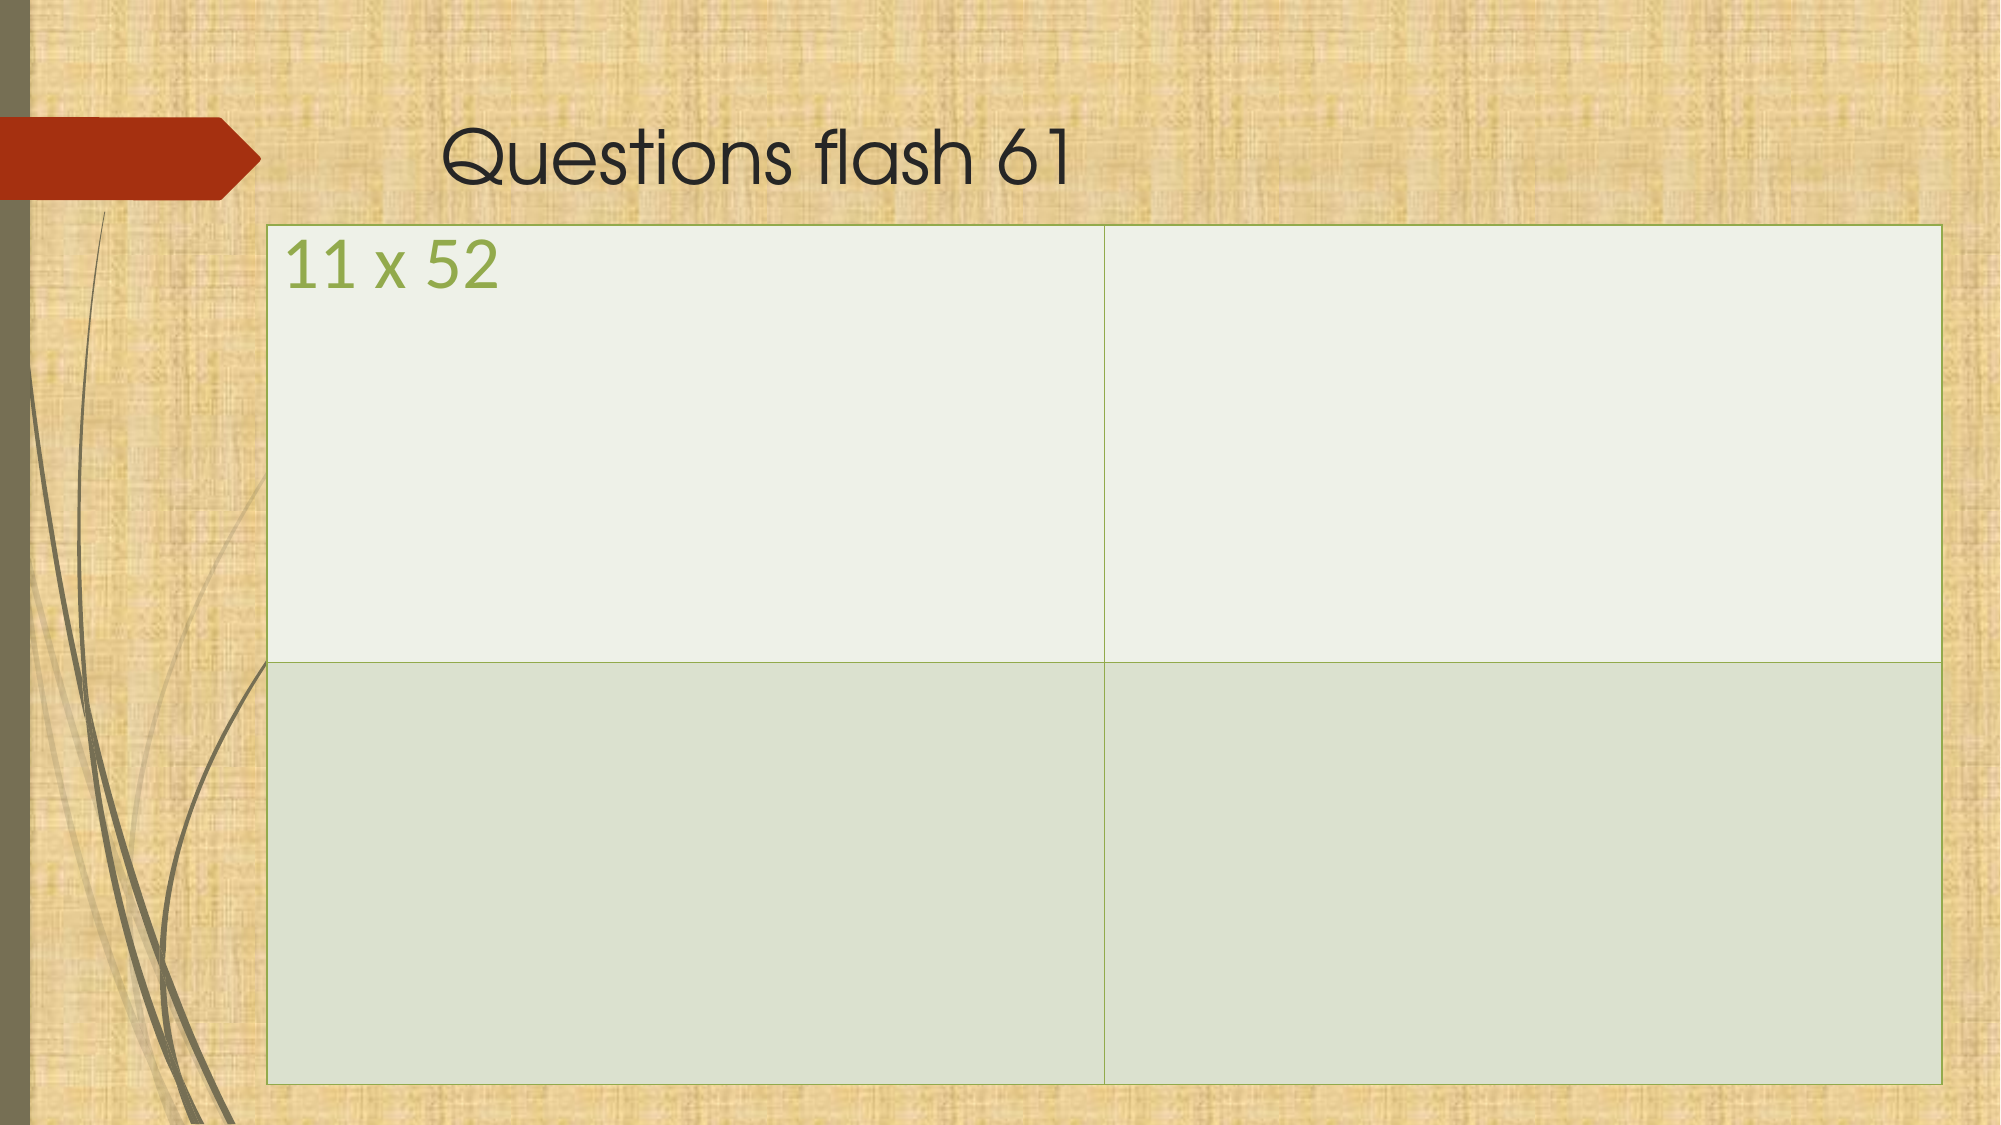

# Questions flash 61
| 11 x 52 |  |
| --- | --- |
|  |  |